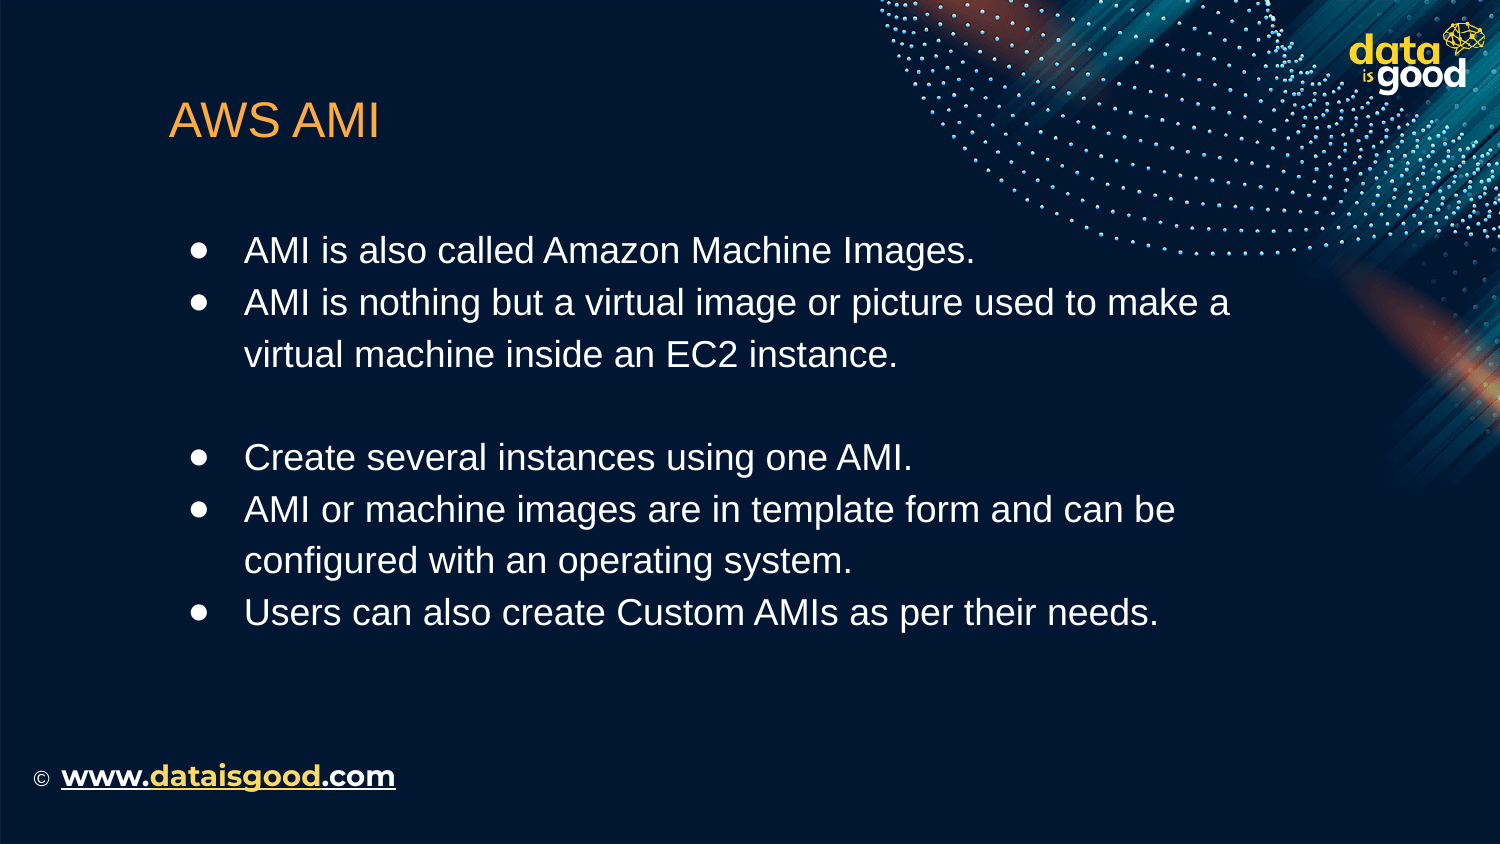

# AWS AMI
AMI is also called Amazon Machine Images.
AMI is nothing but a virtual image or picture used to make a virtual machine inside an EC2 instance.

Create several instances using one AMI.
AMI or machine images are in template form and can be configured with an operating system.
Users can also create Custom AMIs as per their needs.